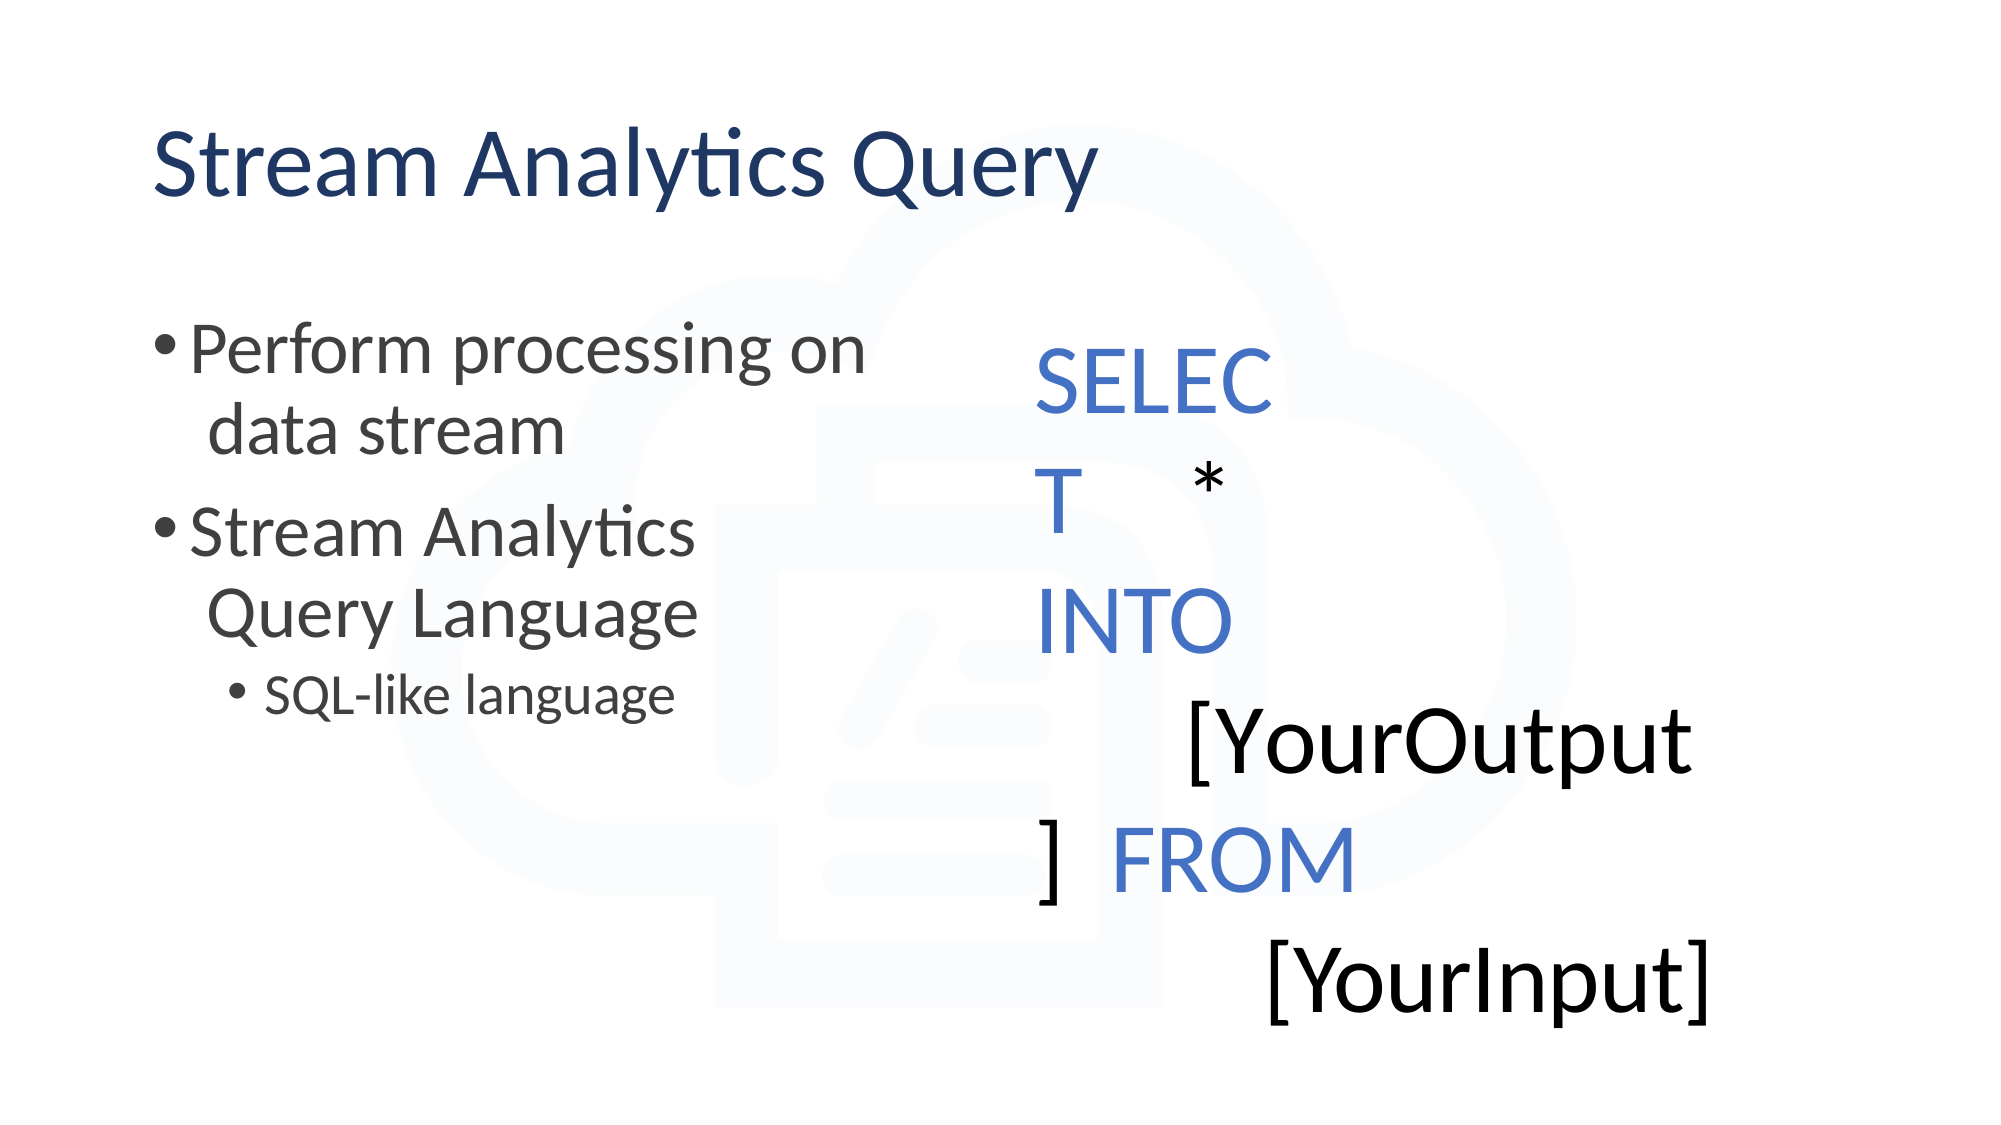

# Stream Analytics Query
Perform processing on  data stream
Stream Analytics  Query Language
SQL-like language
SELECT
*
INTO
[YourOutput]  FROM
[YourInput]